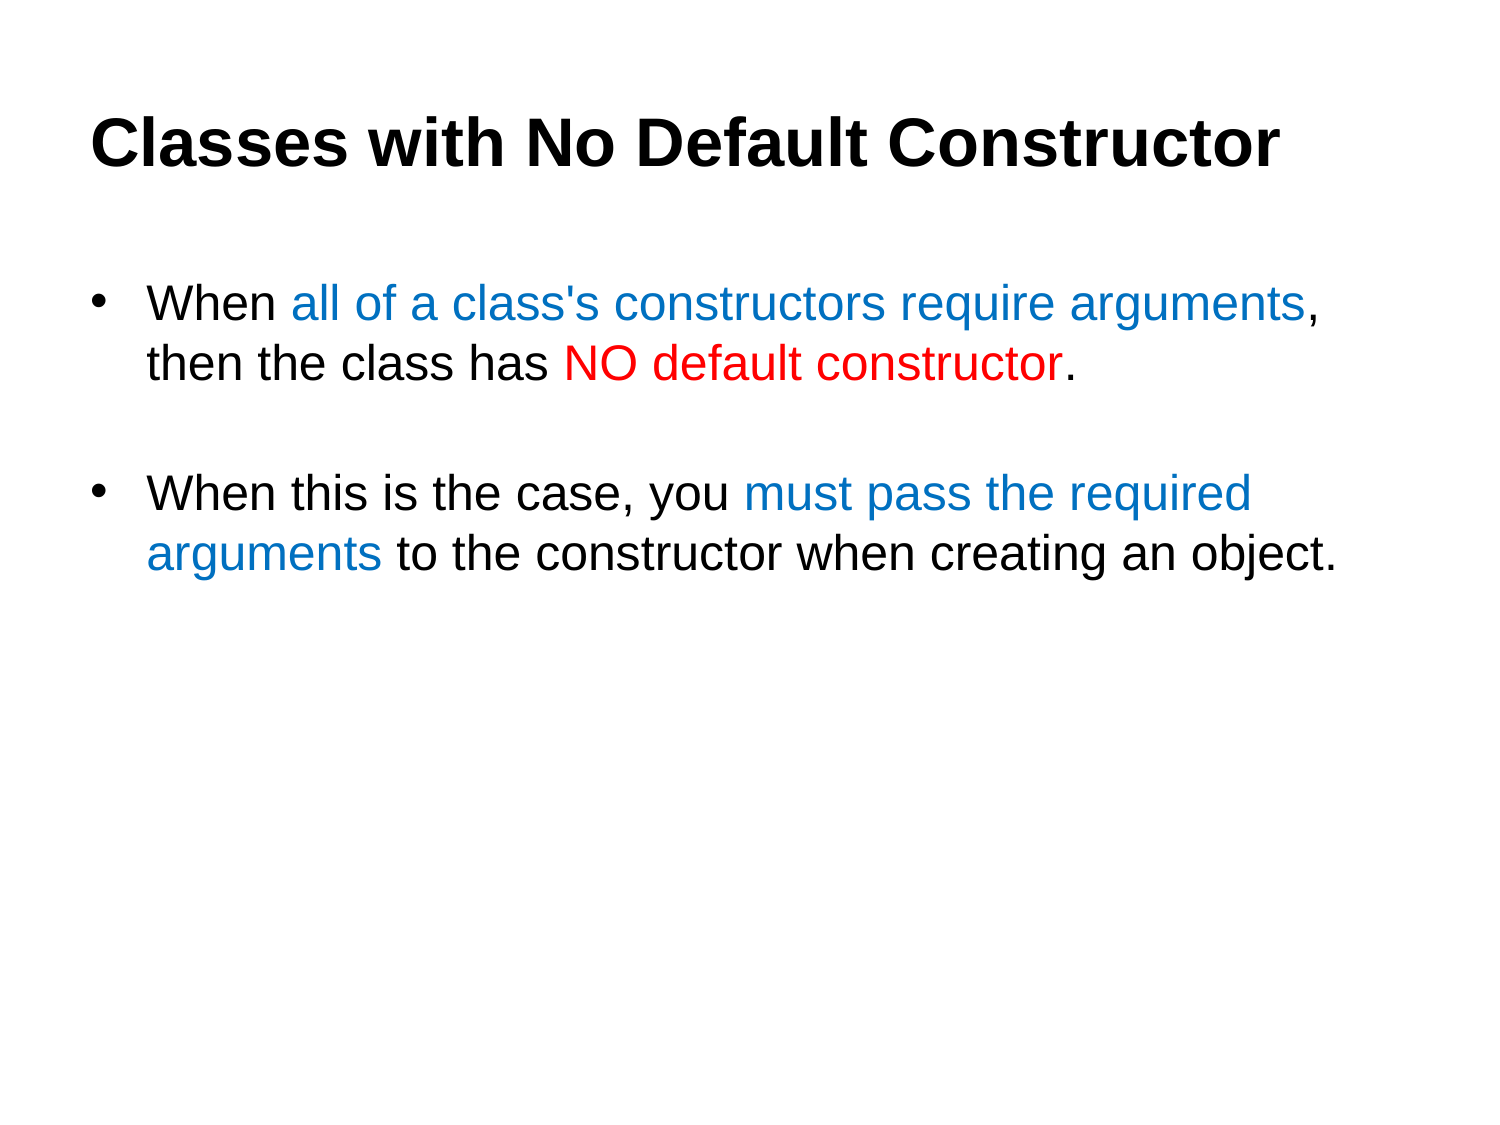

# Classes with No Default Constructor
When all of a class's constructors require arguments, then the class has NO default constructor.
When this is the case, you must pass the required arguments to the constructor when creating an object.